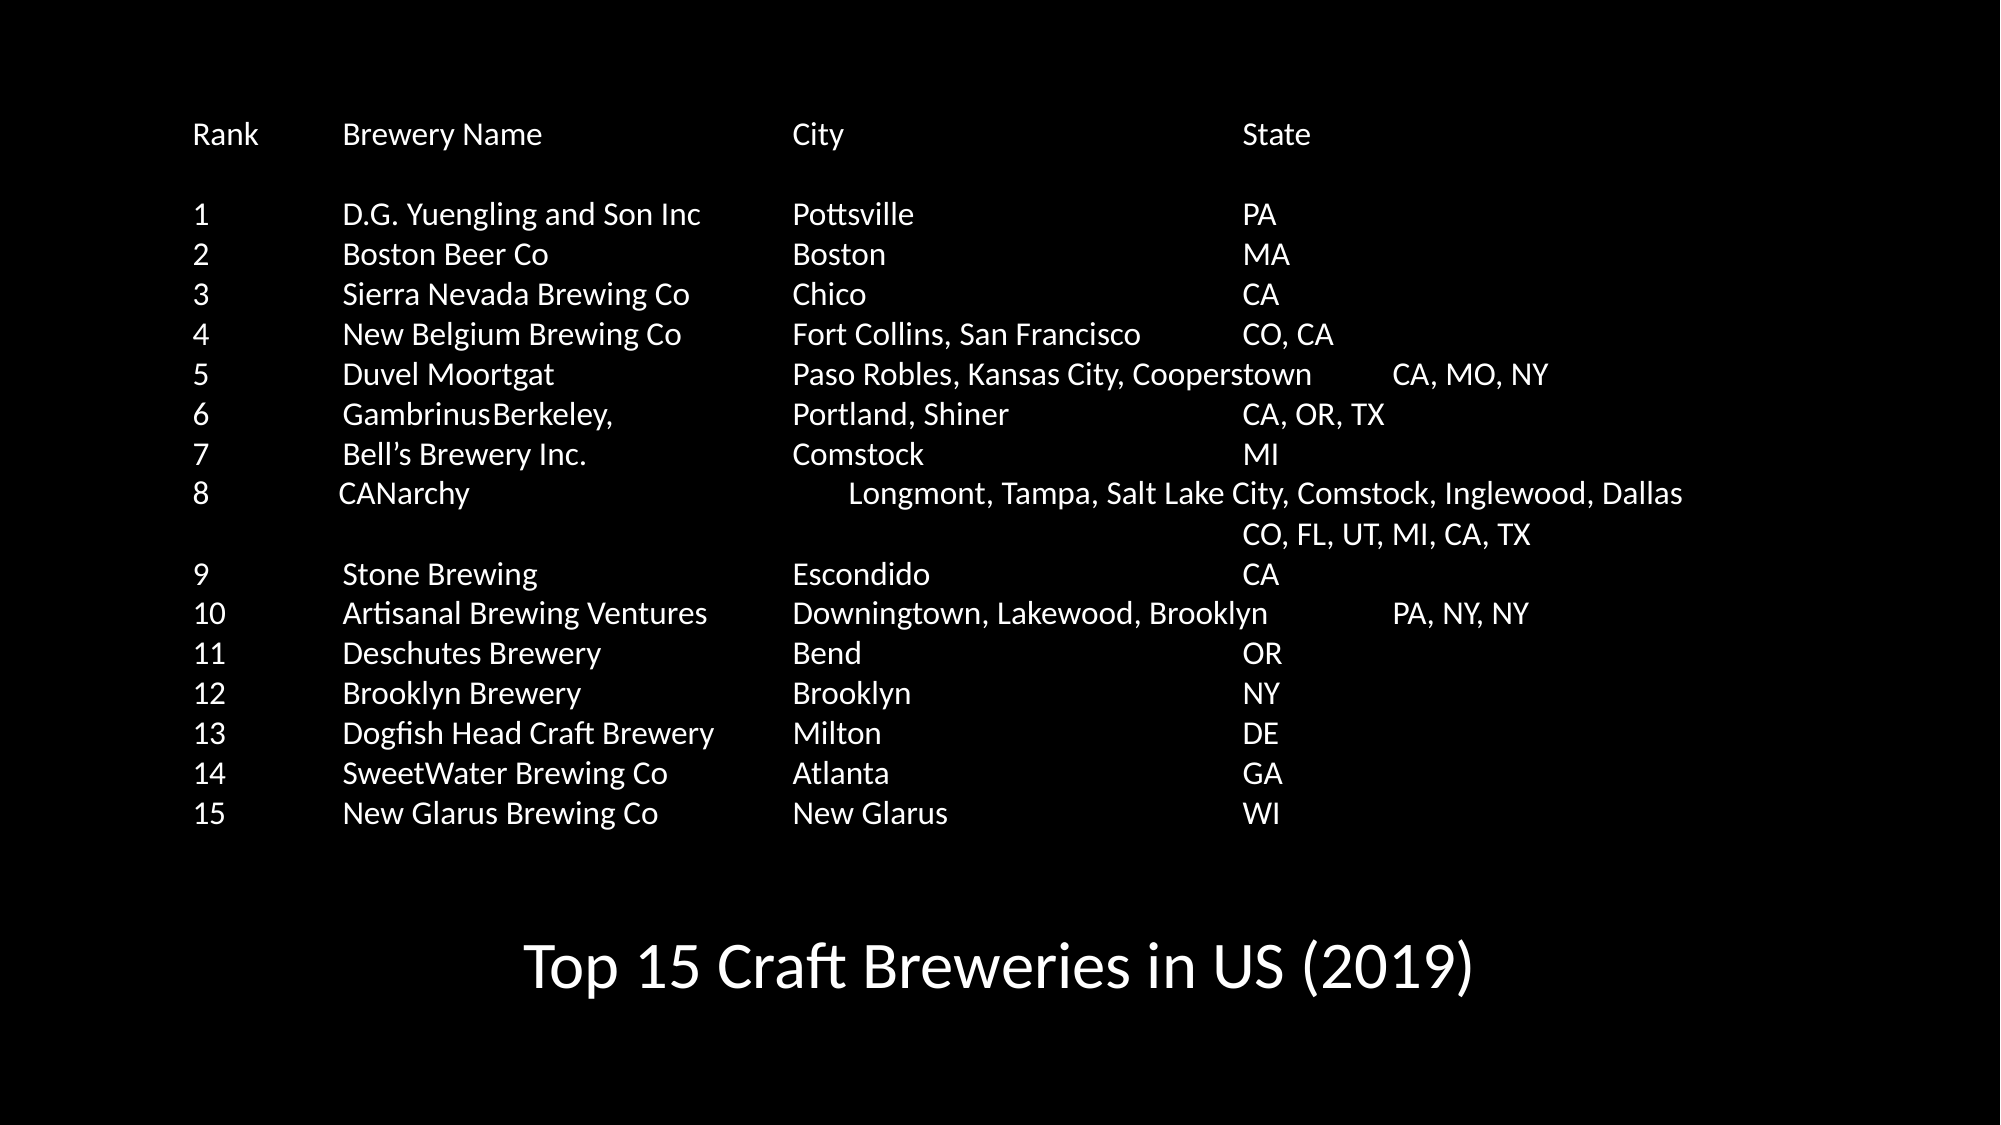

Rank	Brewery Name		City			State

1	D.G. Yuengling and Son Inc	Pottsville			PA
2	Boston Beer Co		Boston			MA
3	Sierra Nevada Brewing Co	Chico			CA
4	New Belgium Brewing Co	Fort Collins, San Francisco	CO, CA
5	Duvel Moortgat		Paso Robles, Kansas City, Cooperstown	CA, MO, NY
6	Gambrinus	Berkeley, 		Portland, Shiner		CA, OR, TX
7	Bell’s Brewery Inc.		Comstock			MI
            CANarchy 			Longmont, Tampa, Salt Lake City, Comstock, Inglewood, Dallas
							CO, FL, UT, MI, CA, TX
9	Stone Brewing		Escondido			CA
10	Artisanal Brewing Ventures	Downingtown, Lakewood, Brooklyn	PA, NY, NY
11	Deschutes Brewery		Bend			OR
12	Brooklyn Brewery		Brooklyn			NY
13	Dogfish Head Craft Brewery	Milton			DE
14	SweetWater Brewing Co	Atlanta			GA
15	New Glarus Brewing Co	New Glarus		WI
# Top 15 Craft Breweries in US (2019)